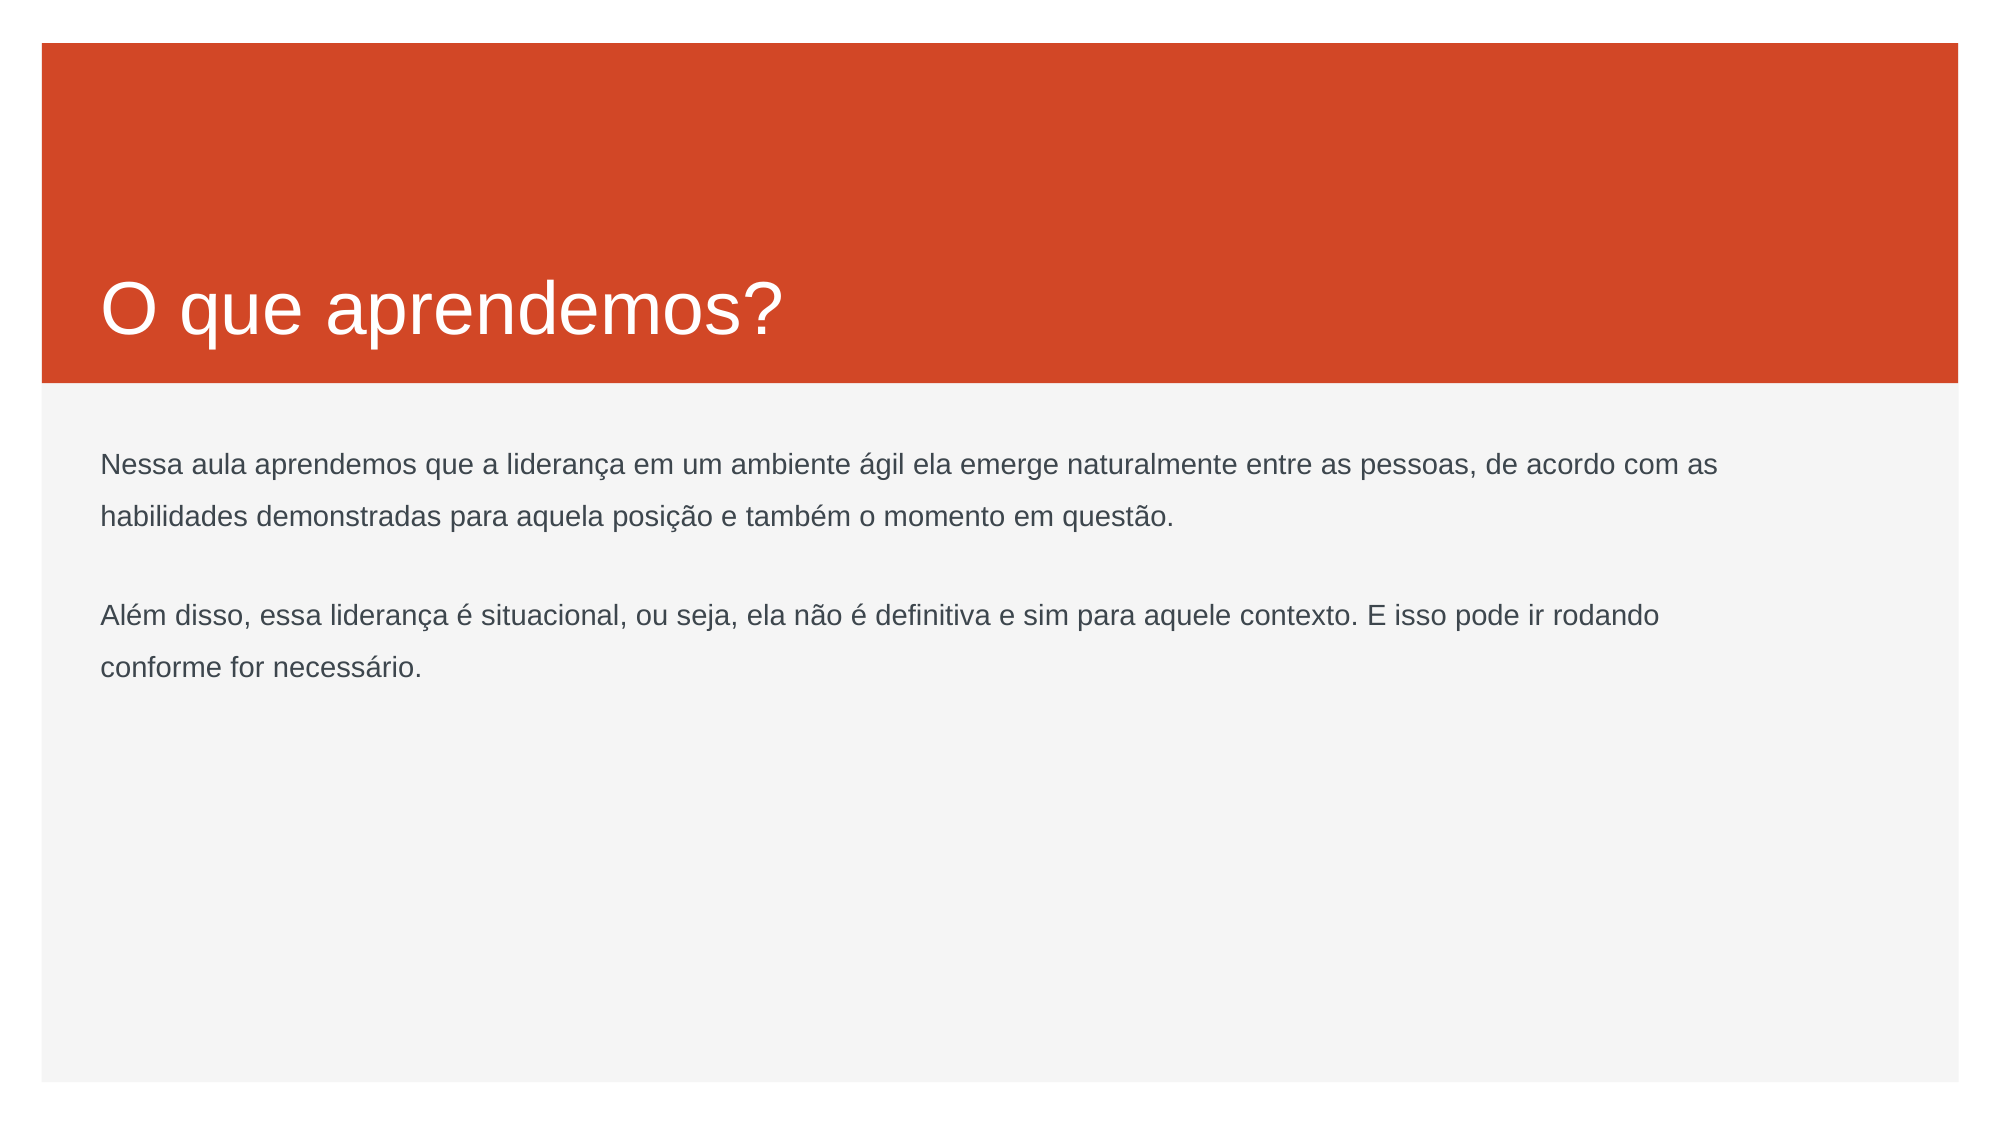

# O que aprendemos?
Nessa aula aprendemos que a liderança em um ambiente ágil ela emerge naturalmente entre as pessoas, de acordo com as habilidades demonstradas para aquela posição e também o momento em questão.
Além disso, essa liderança é situacional, ou seja, ela não é definitiva e sim para aquele contexto. E isso pode ir rodando conforme for necessário.